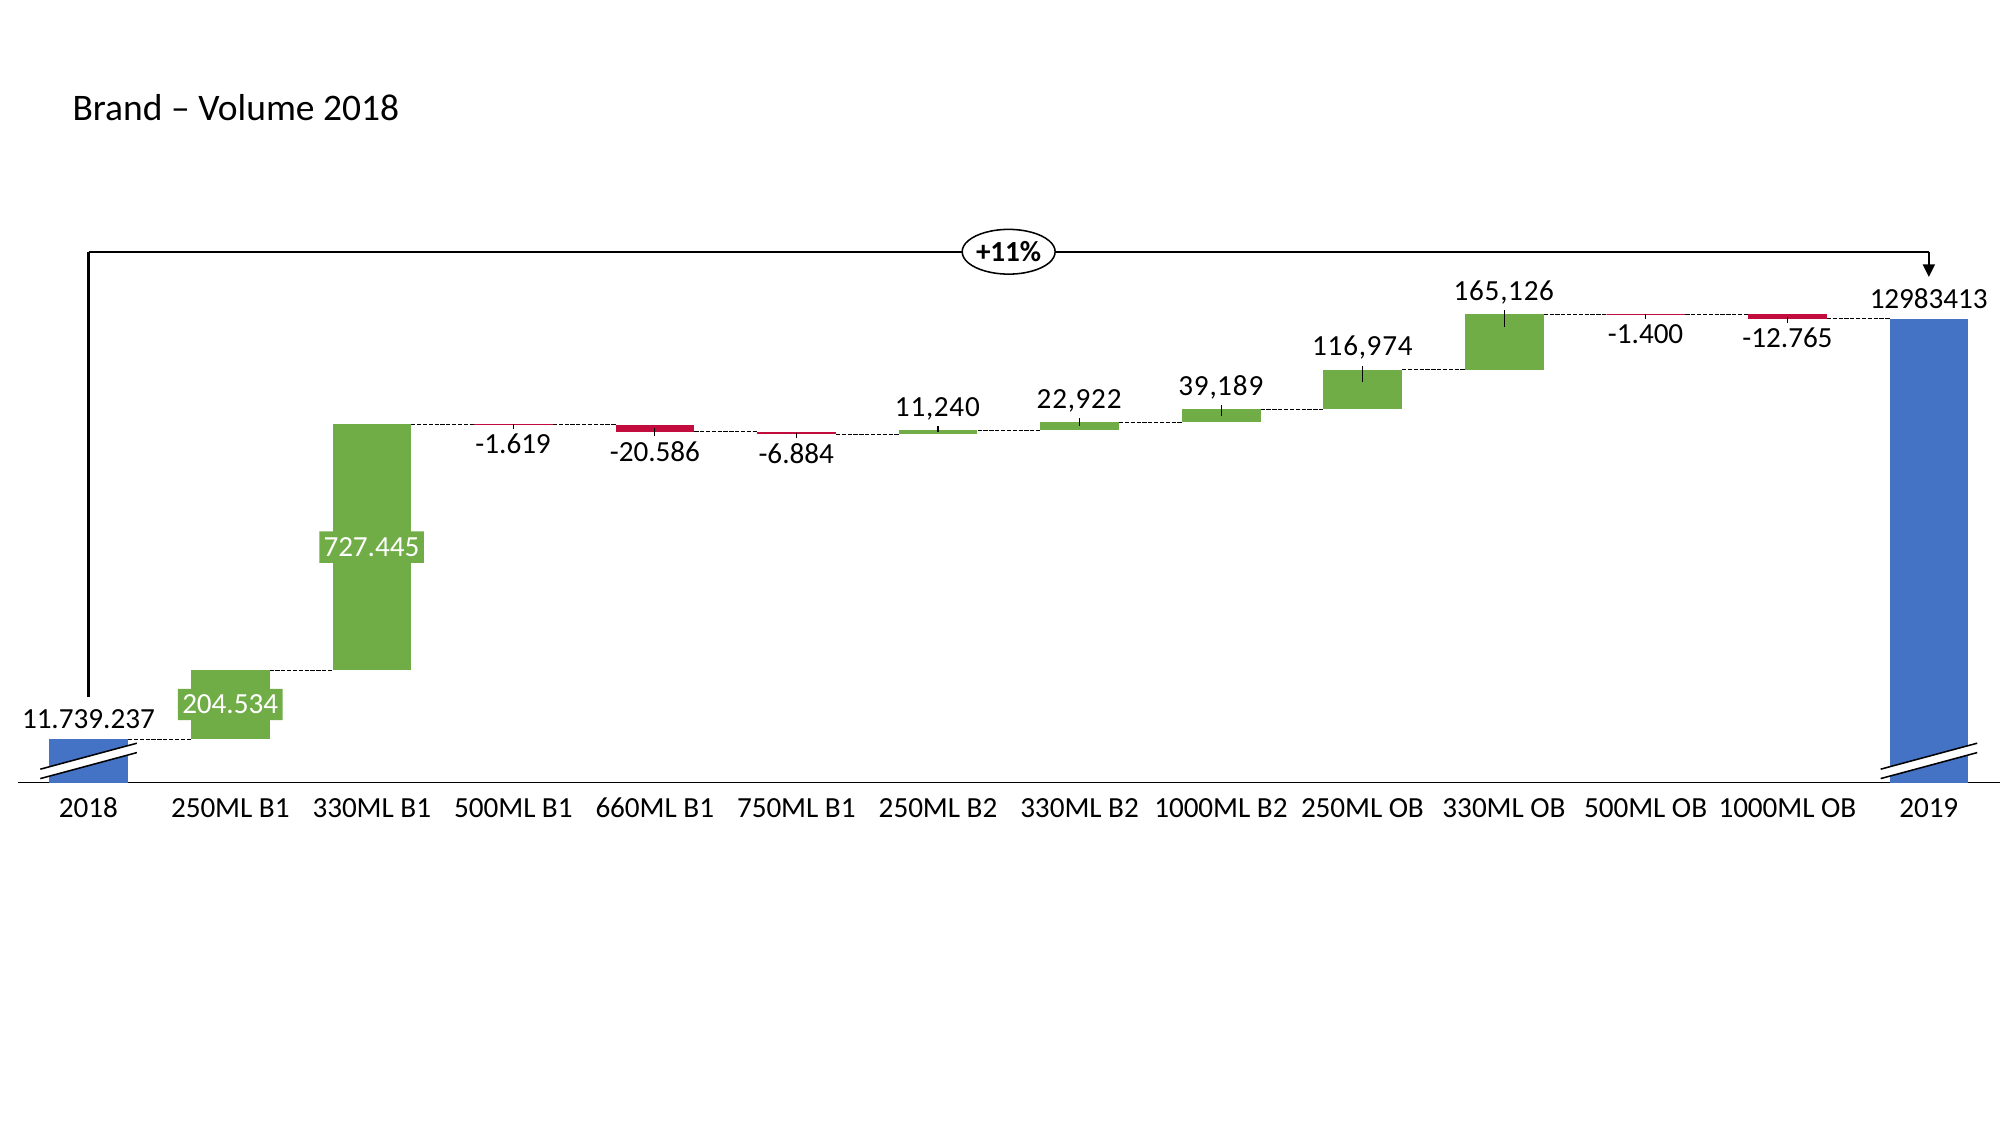

Brand – Volume 2018
+11%

### Chart

| Category |  |  |
|---|---|---|
12983413

-1.400
-12.765

-1.619
-20.586
-6.884
727.445
204.534
11.739.237

2018
250ML B1
330ML B1
500ML B1
660ML B1
750ML B1
250ML B2
330ML B2
1000ML B2
250ML OB
330ML OB
500ML OB
1000ML OB
2019